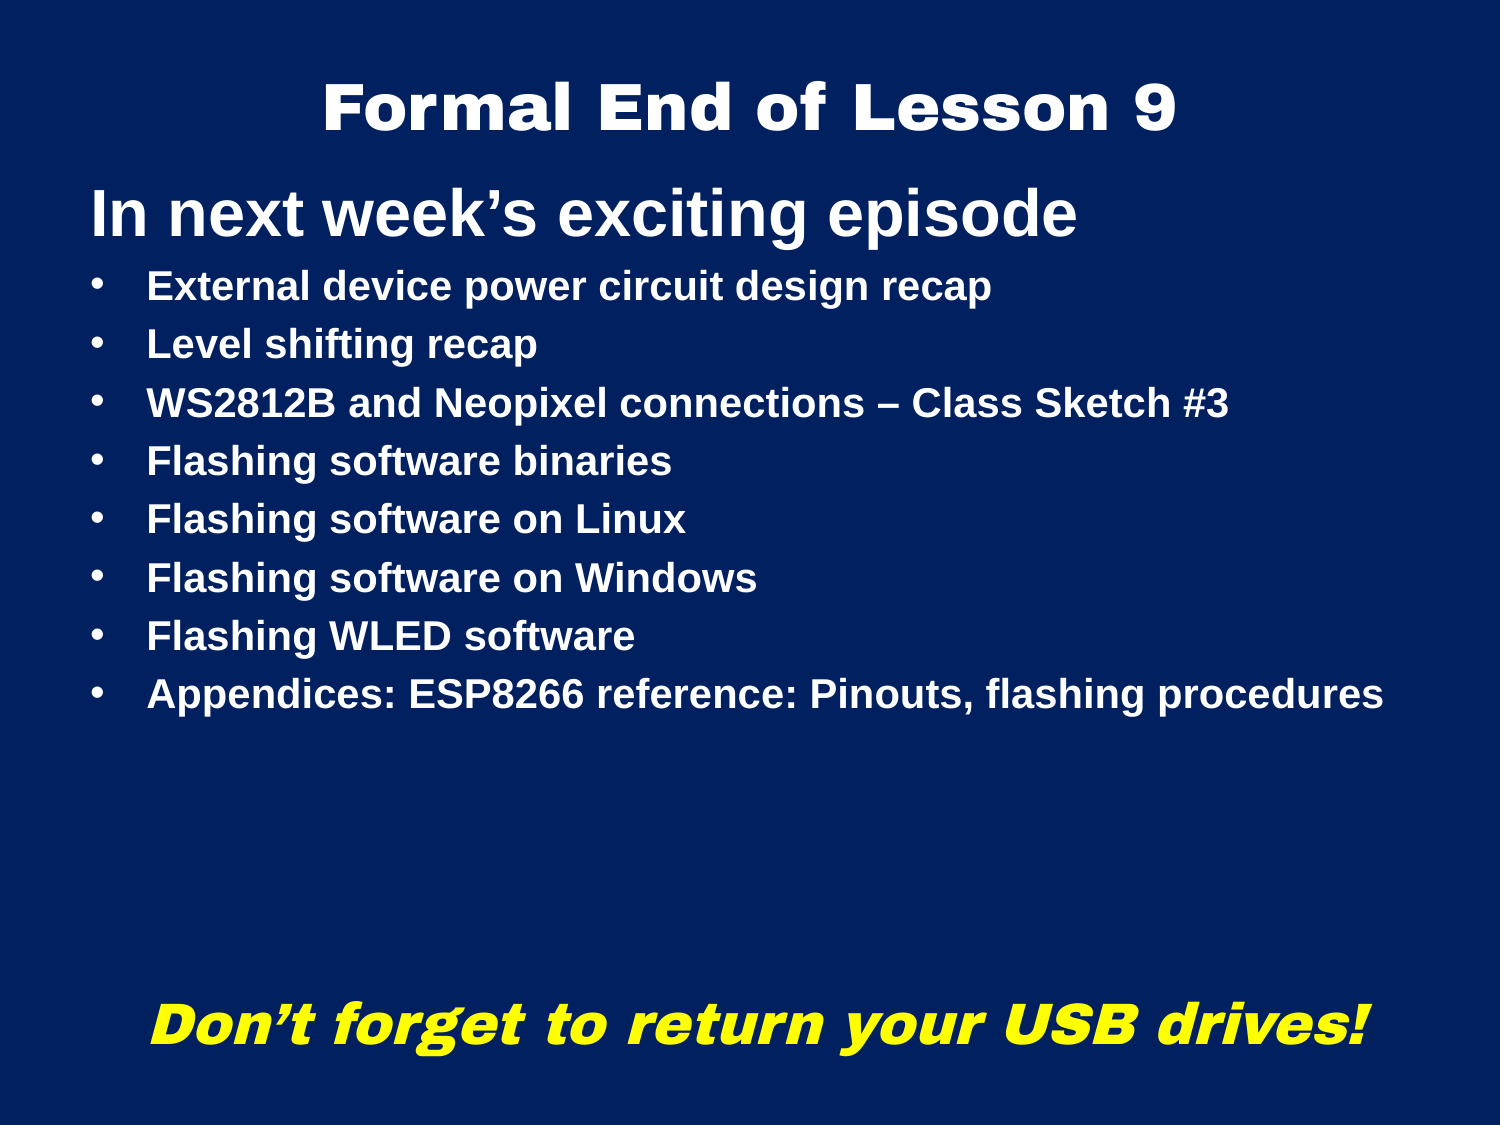

# Formal End of Lesson 9
In next week’s exciting episode
External device power circuit design recap
Level shifting recap
WS2812B and Neopixel connections – Class Sketch #3
Flashing software binaries
Flashing software on Linux
Flashing software on Windows
Flashing WLED software
Appendices: ESP8266 reference: Pinouts, flashing procedures
Don’t forget to return your USB drives!